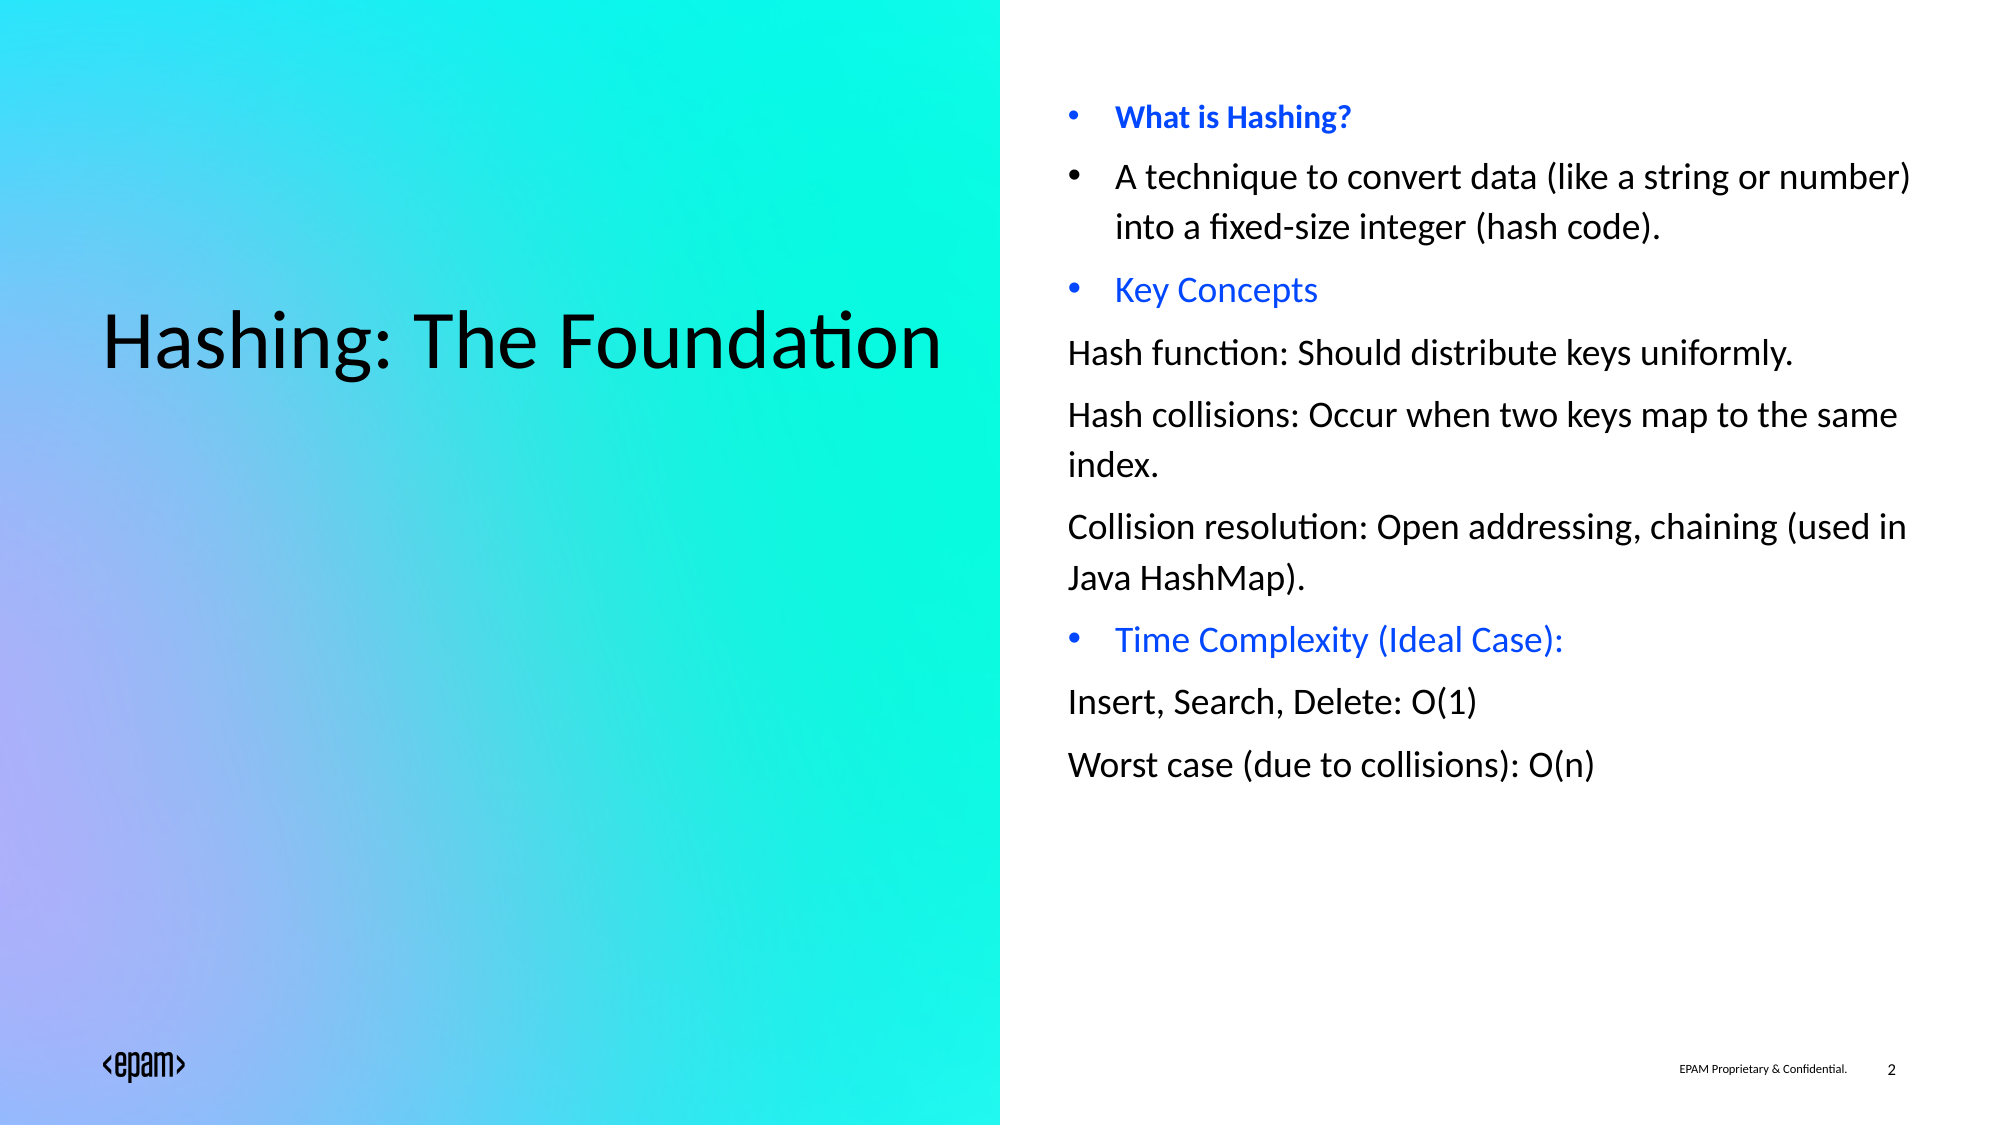

What is Hashing?
A technique to convert data (like a string or number) into a fixed-size integer (hash code).
Key Concepts
Hash function: Should distribute keys uniformly.
Hash collisions: Occur when two keys map to the same index.
Collision resolution: Open addressing, chaining (used in Java HashMap).
Time Complexity (Ideal Case):
Insert, Search, Delete: O(1)
Worst case (due to collisions): O(n)

# Hashing: The Foundation